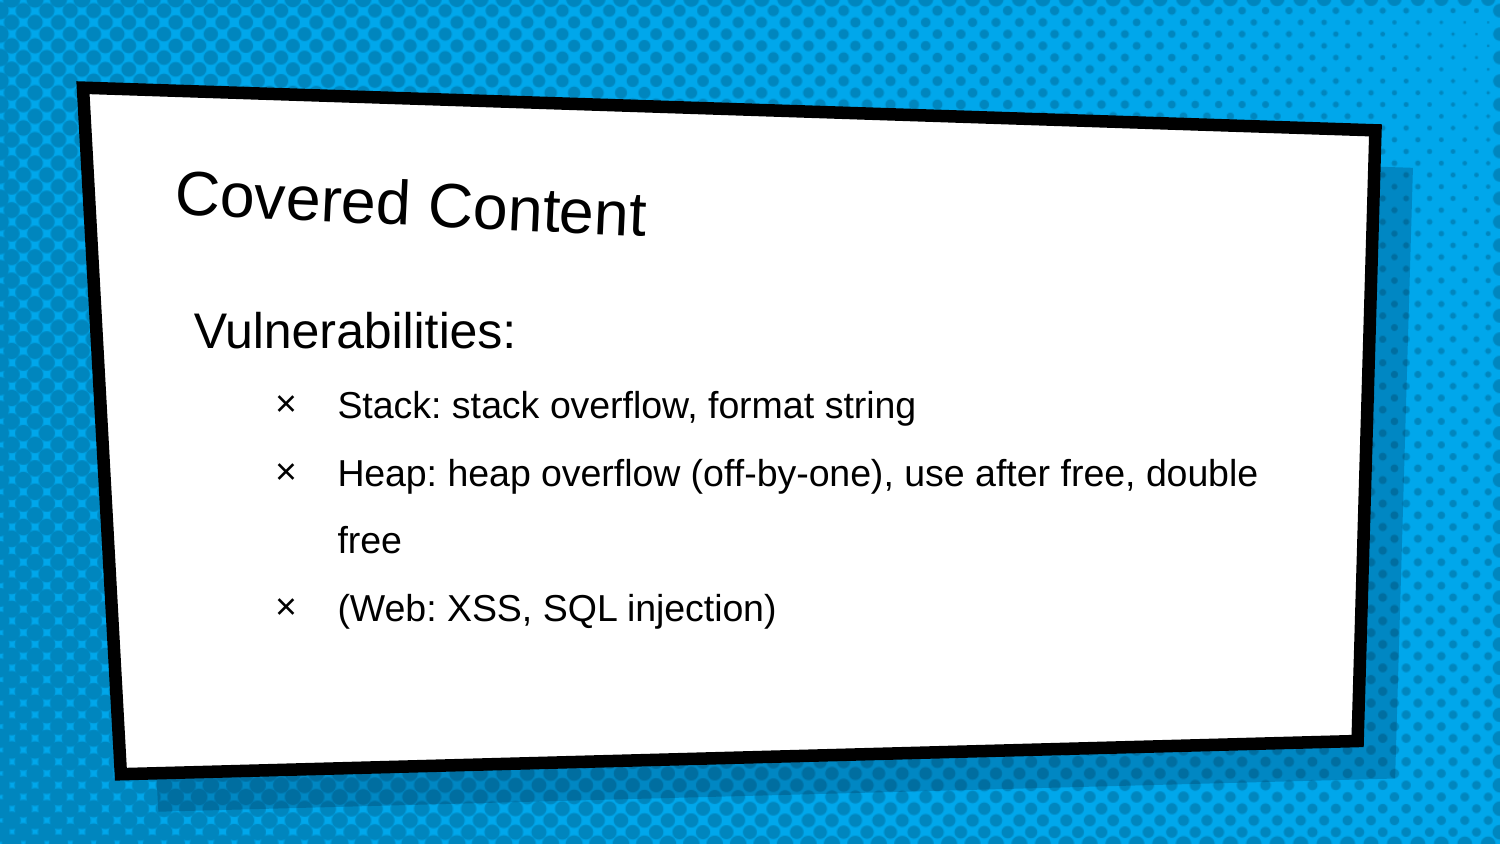

# Covered Content
Vulnerabilities:
Stack: stack overflow, format string
Heap: heap overflow (off-by-one), use after free, double free
(Web: XSS, SQL injection)